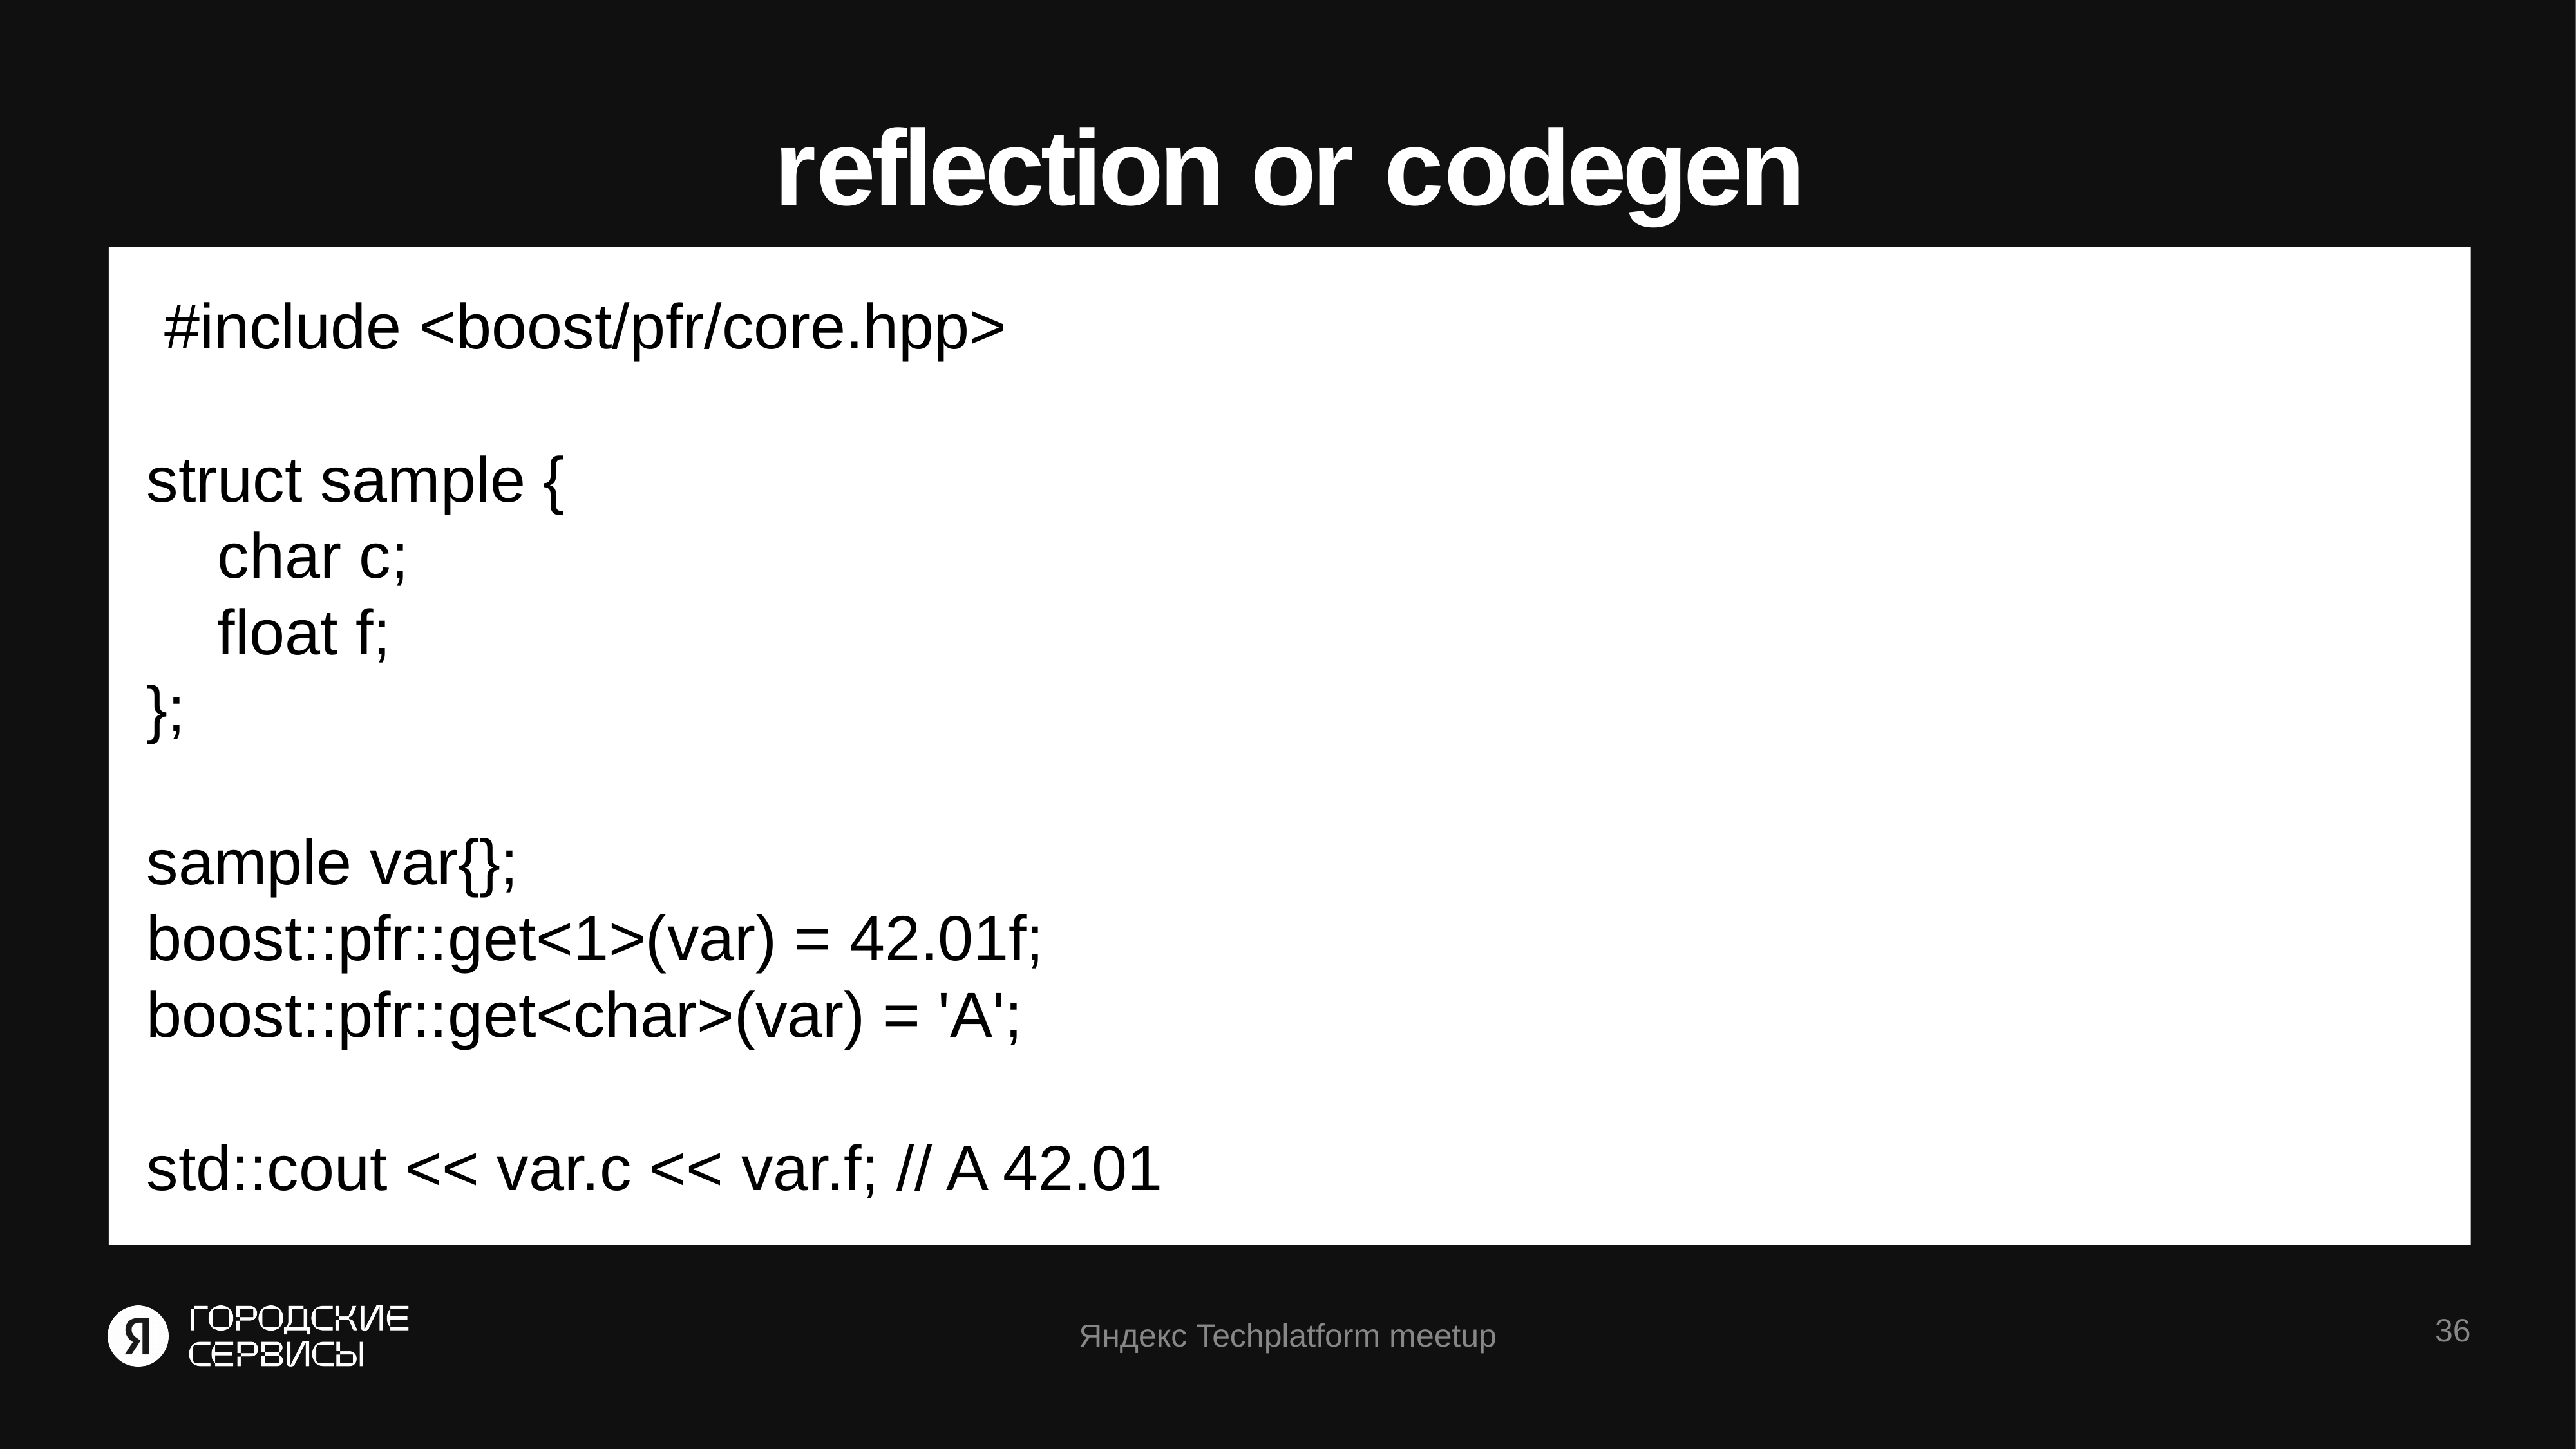

# reflection or codegen
 #include <boost/pfr/core.hpp>

struct sample {
    char c;
    float f;
};

sample var{};
boost::pfr::get<1>(var) = 42.01f;
boost::pfr::get<char>(var) = 'A';

std::cout << var.c << var.f; // A 42.01
36
Яндекс Techplatform meetup